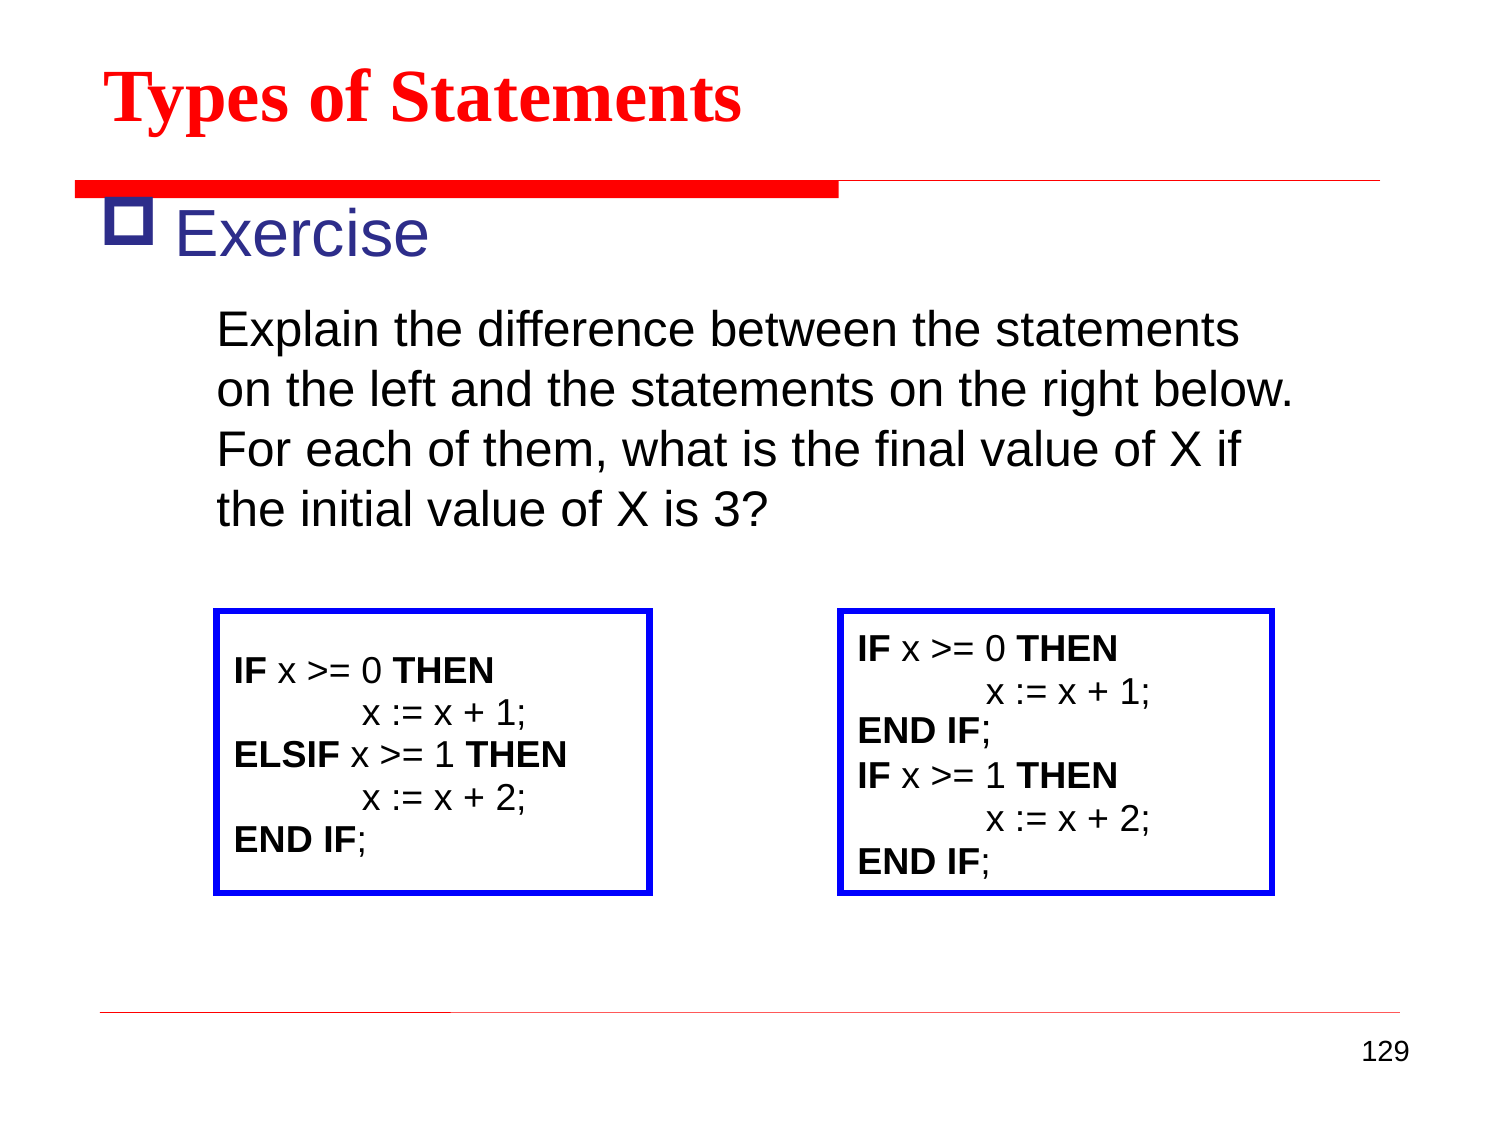

Types of Statements
Exercise
Explain the difference between the statements on the left and the statements on the right below. For each of them, what is the final value of X if the initial value of X is 3?

IF x >= 0 THEN
	x := x + 1;
END IF;
IF x >= 1 THEN
	x := x + 2;
END IF;
IF x >= 0 THEN
	x := x + 1;
ELSIF x >= 1 THEN
	x := x + 2;
END IF;
129